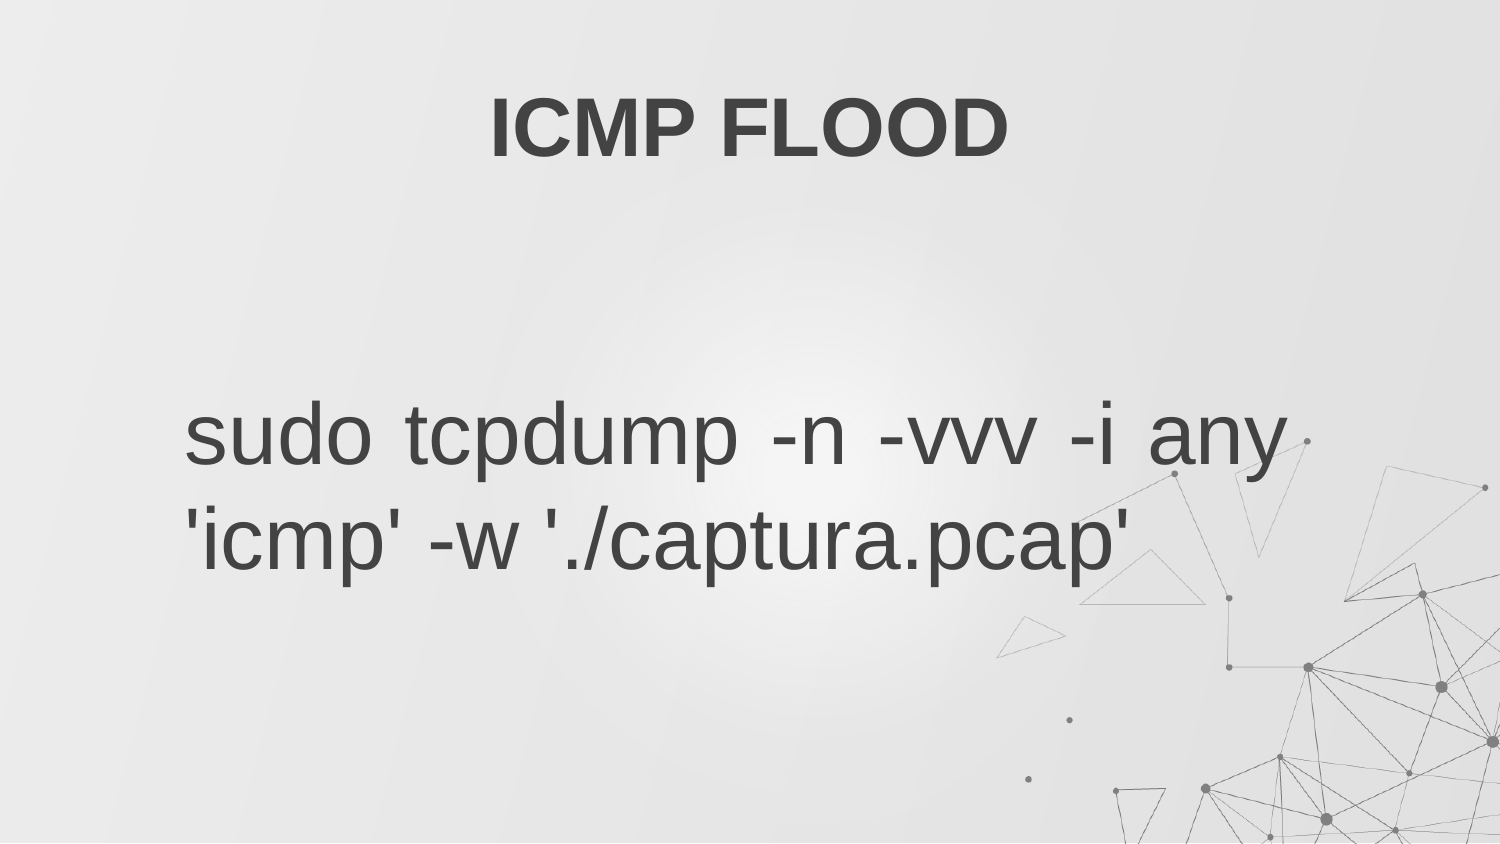

# ICMP FLOOD
sudo tcpdump -n -vvv -i any 'icmp' -w './captura.pcap'